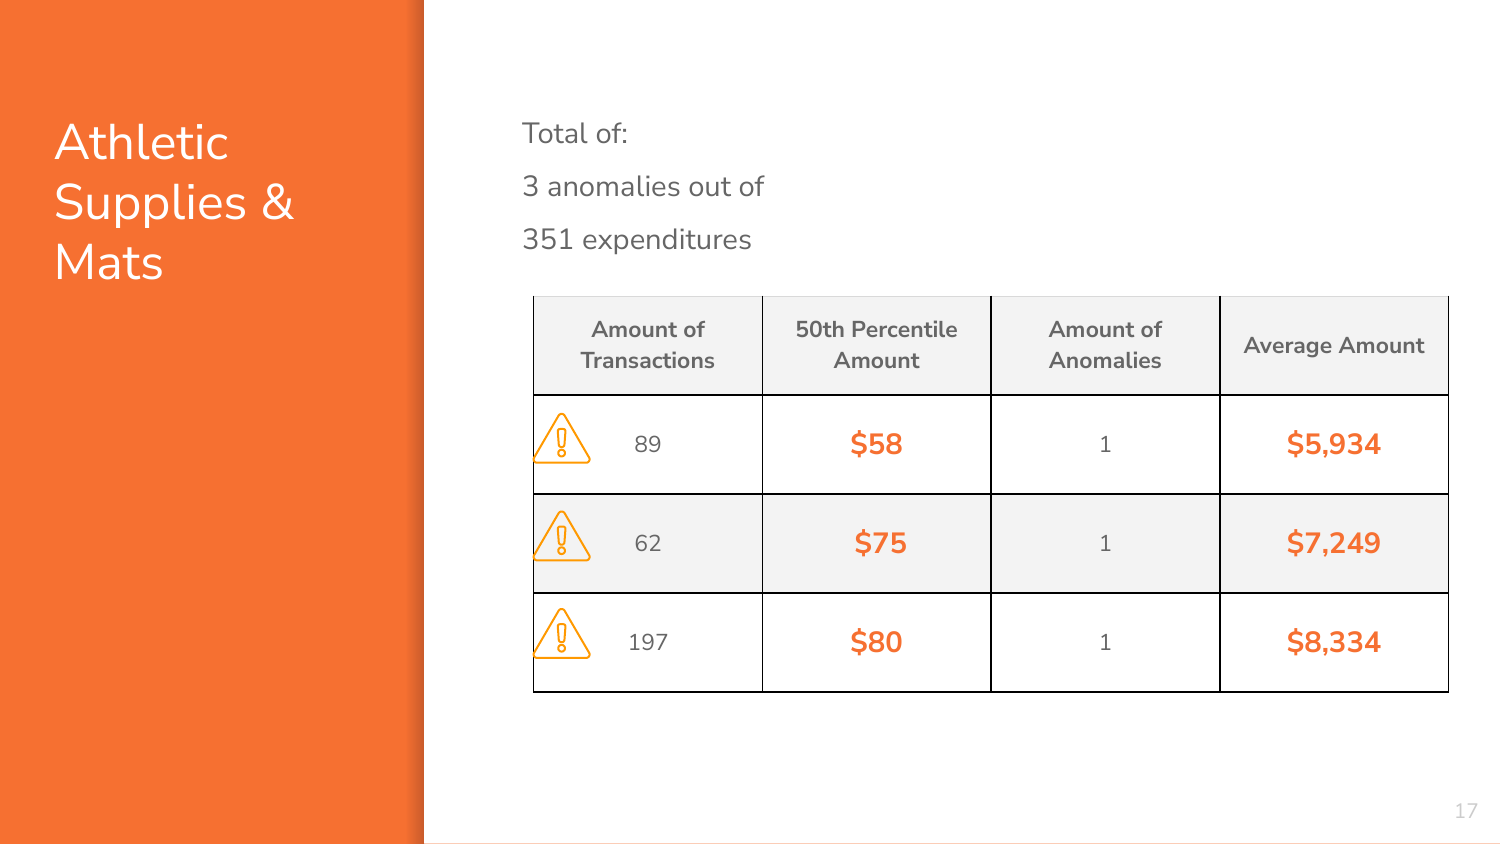

# Athletic Supplies & Mats
Total of:
3 anomalies out of
351 expenditures
| Amount of Transactions | 50th Percentile Amount | Amount of Anomalies | Average Amount |
| --- | --- | --- | --- |
| 89 | $58 | 1 | $5,934 |
| 62 | $75 | 1 | $7,249 |
| 197 | $80 | 1 | $8,334 |

17